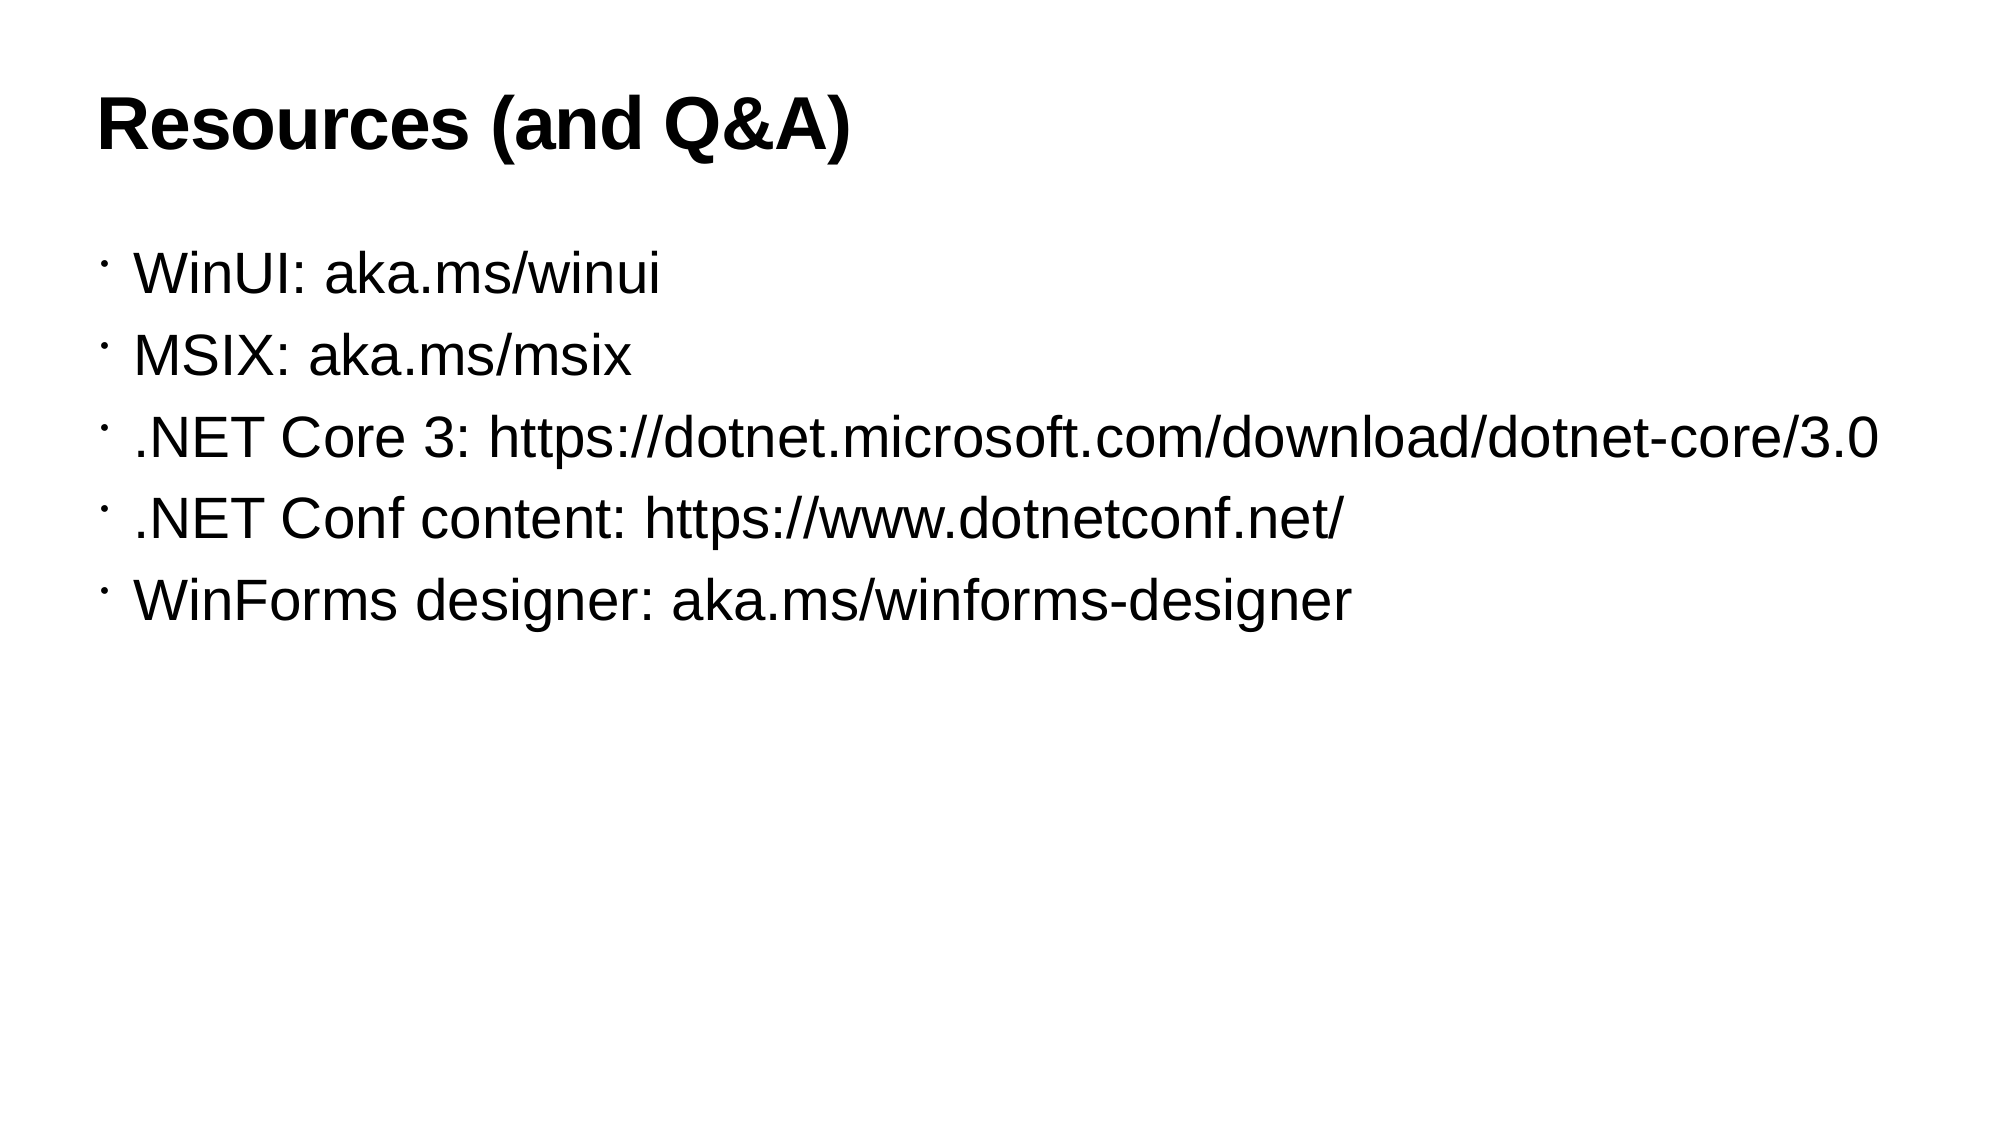

# Resources (and Q&A)
WinUI: aka.ms/winui
MSIX: aka.ms/msix
.NET Core 3: https://dotnet.microsoft.com/download/dotnet-core/3.0
.NET Conf content: https://www.dotnetconf.net/
WinForms designer: aka.ms/winforms-designer